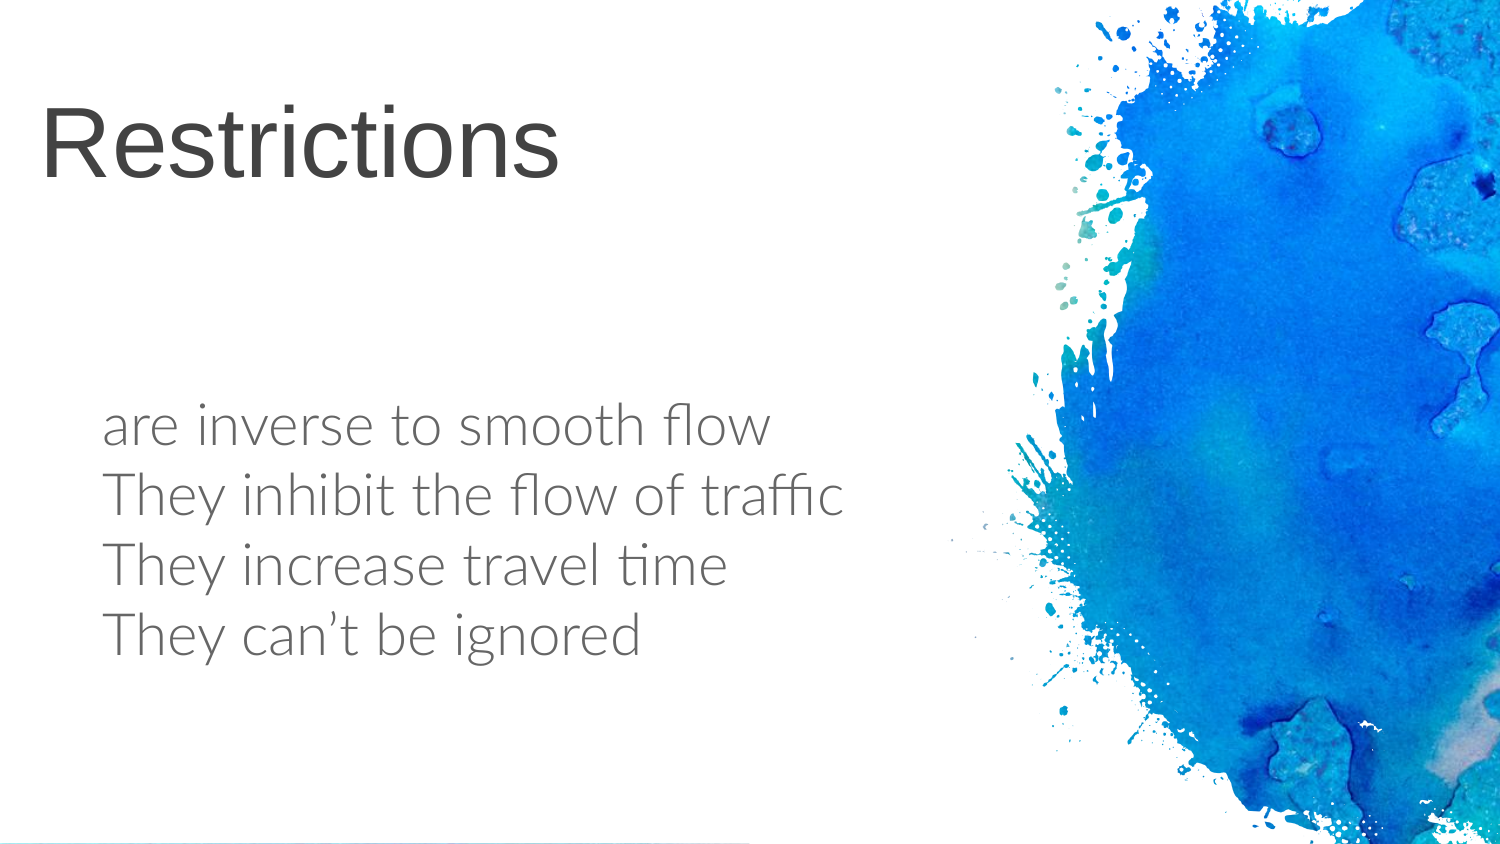

# Restrictions
are inverse to smooth flow
They inhibit the flow of traffic
They increase travel time
They can’t be ignored